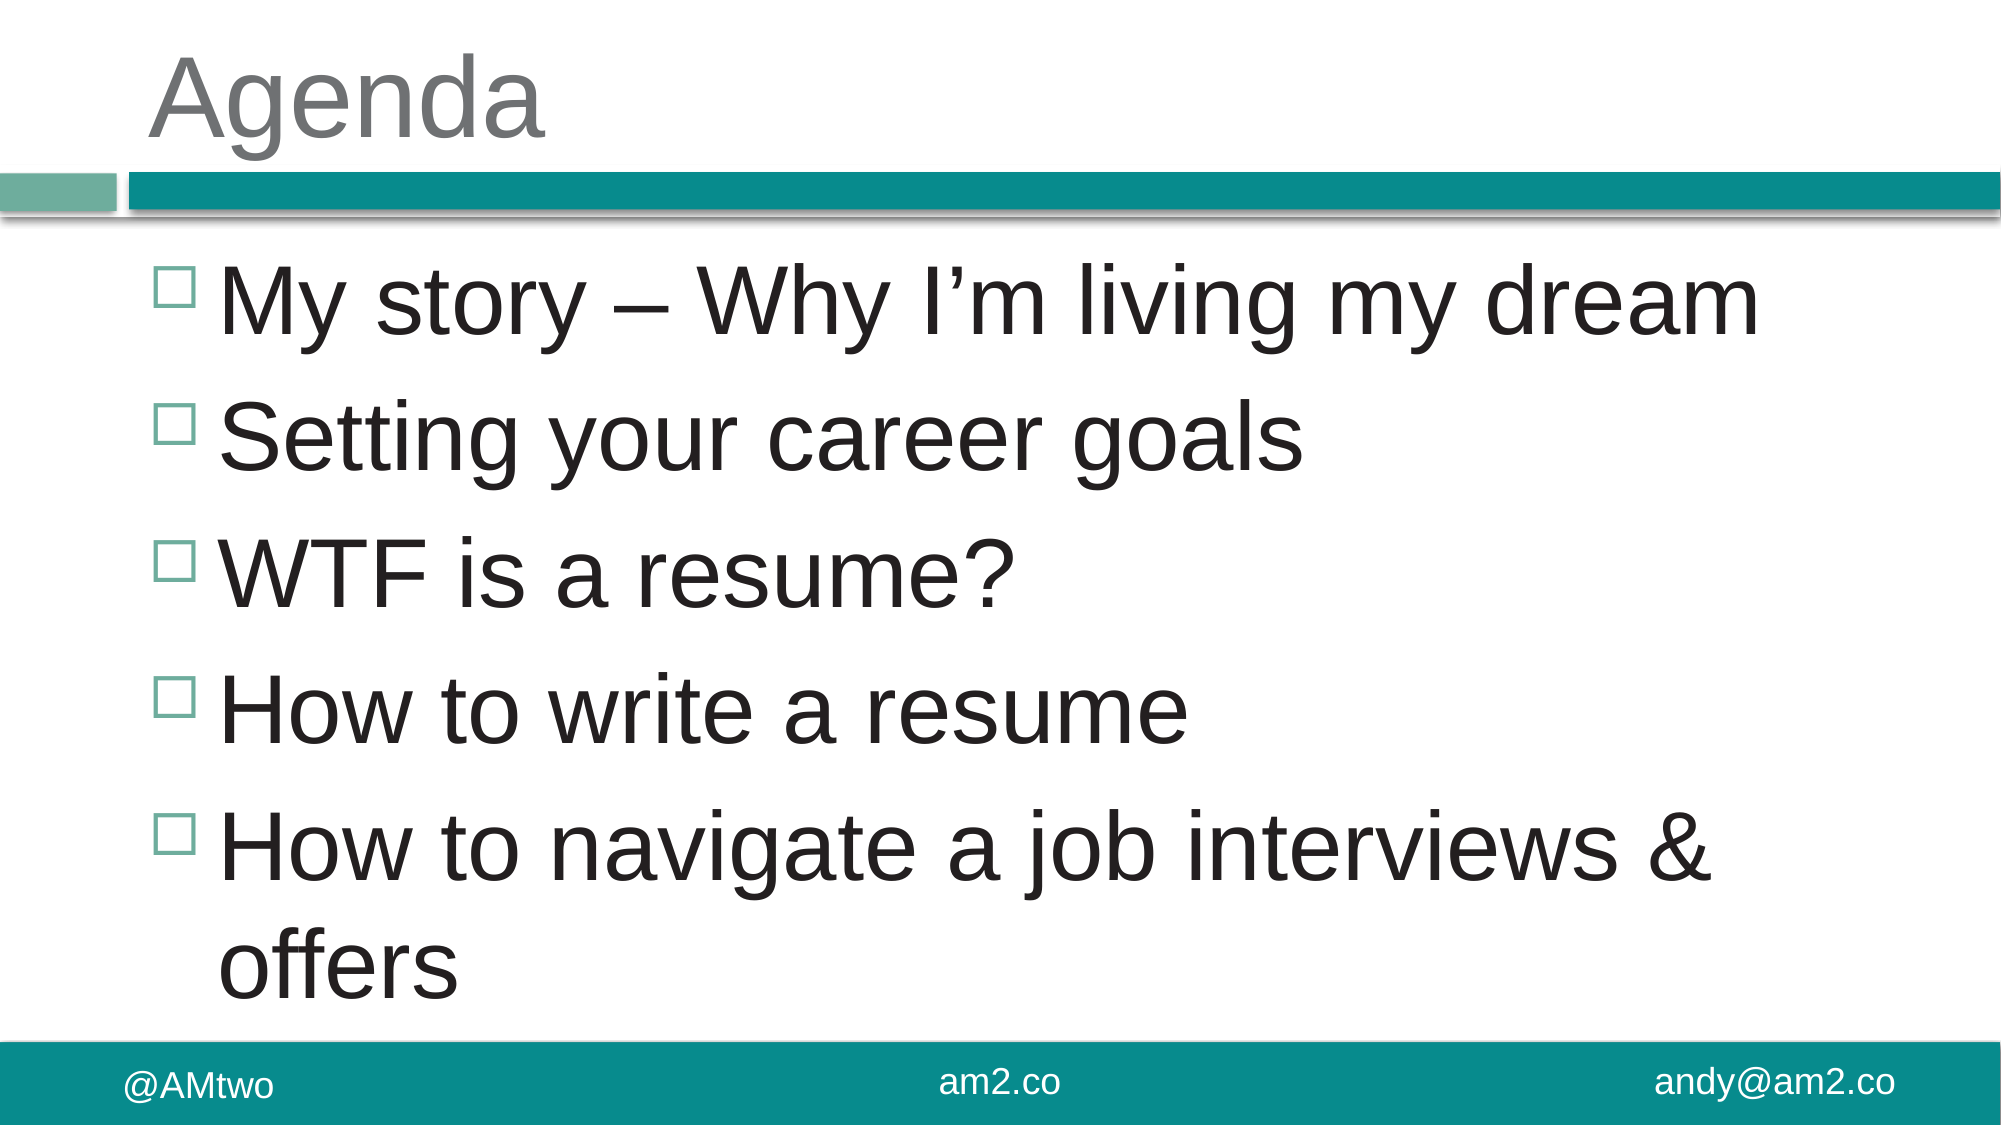

# Agenda
My story – Why I’m living my dream
Setting your career goals
WTF is a resume?
How to write a resume
How to navigate a job interviews & offers